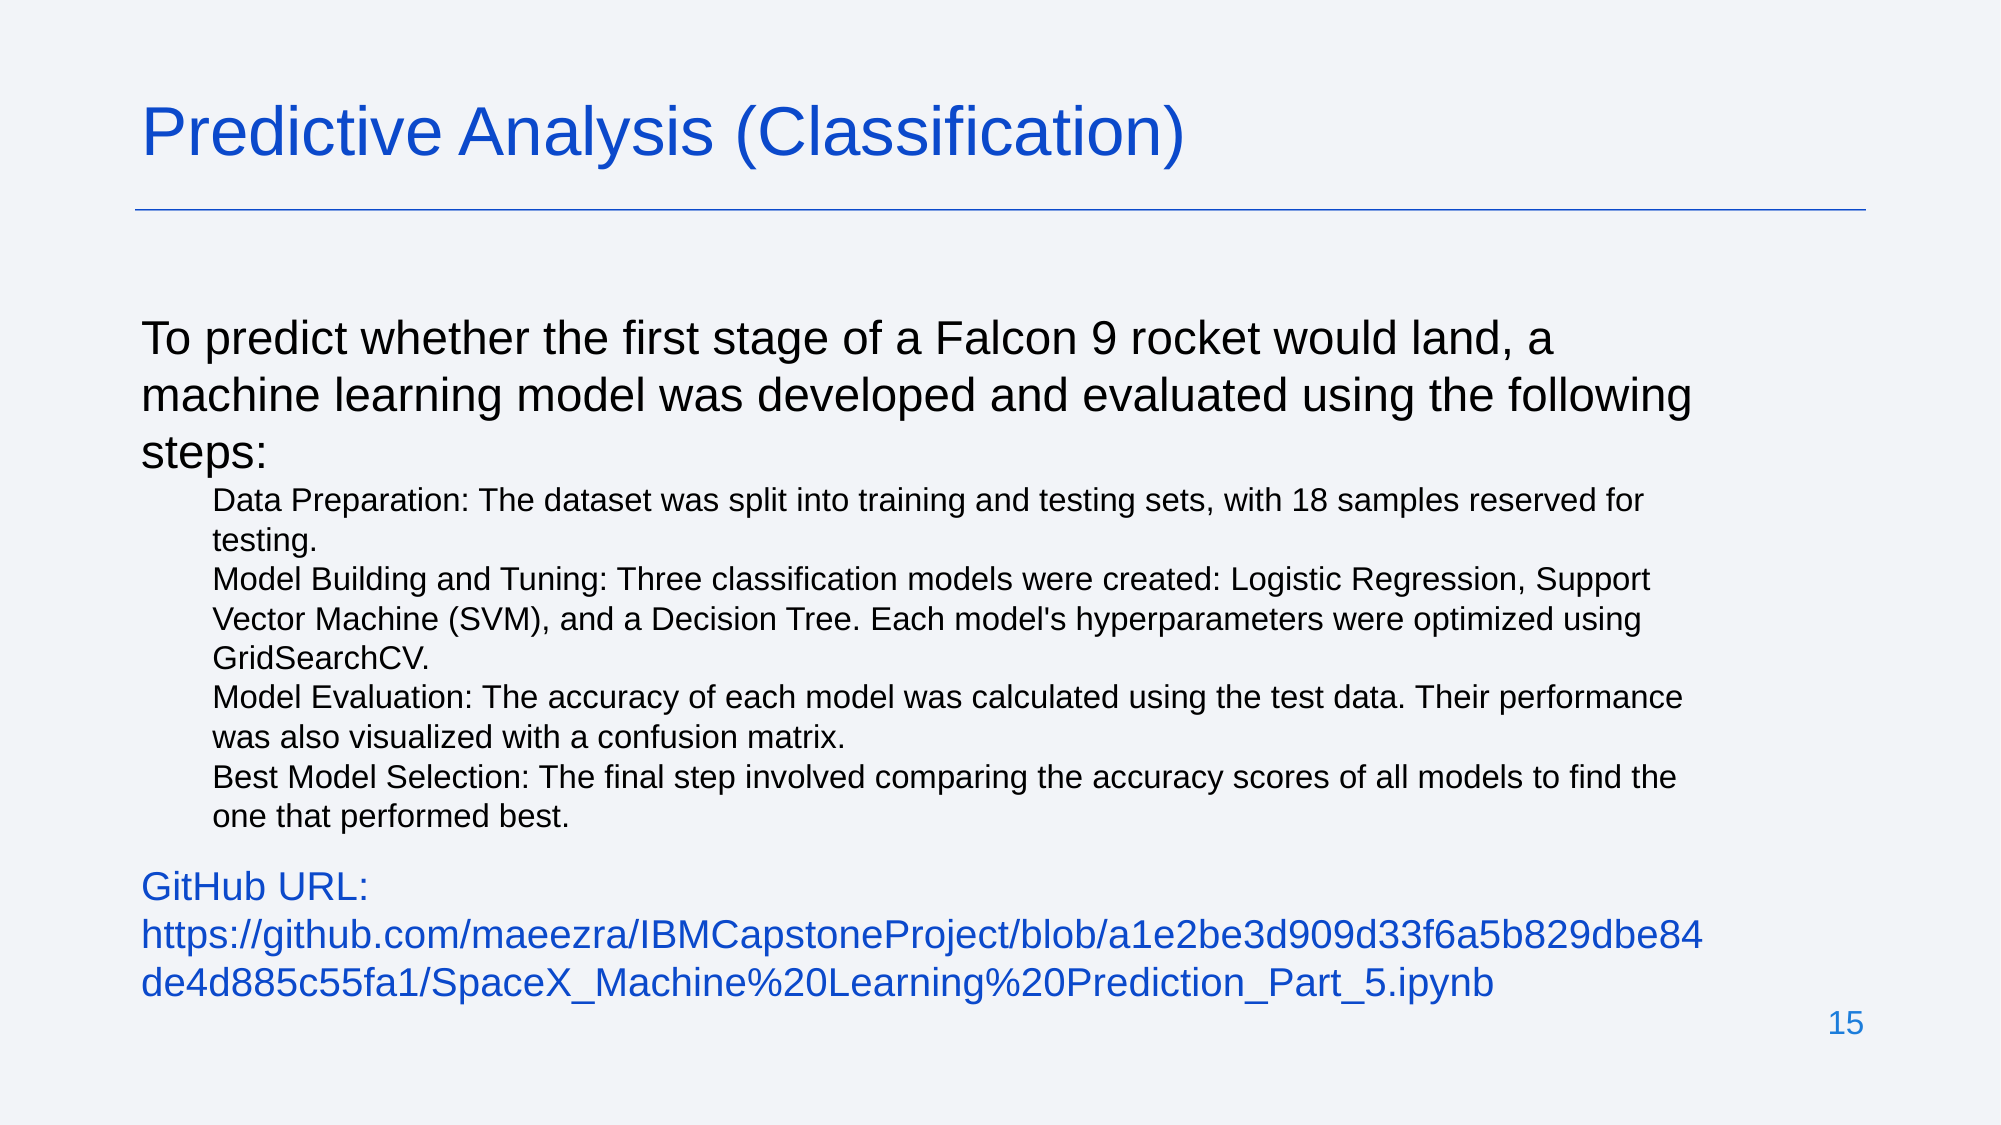

Predictive Analysis (Classification)
To predict whether the first stage of a Falcon 9 rocket would land, a machine learning model was developed and evaluated using the following steps:
Data Preparation: The dataset was split into training and testing sets, with 18 samples reserved for testing.
Model Building and Tuning: Three classification models were created: Logistic Regression, Support Vector Machine (SVM), and a Decision Tree. Each model's hyperparameters were optimized using GridSearchCV.
Model Evaluation: The accuracy of each model was calculated using the test data. Their performance was also visualized with a confusion matrix.
Best Model Selection: The final step involved comparing the accuracy scores of all models to find the one that performed best.
GitHub URL: https://github.com/maeezra/IBMCapstoneProject/blob/a1e2be3d909d33f6a5b829dbe84de4d885c55fa1/SpaceX_Machine%20Learning%20Prediction_Part_5.ipynb
15